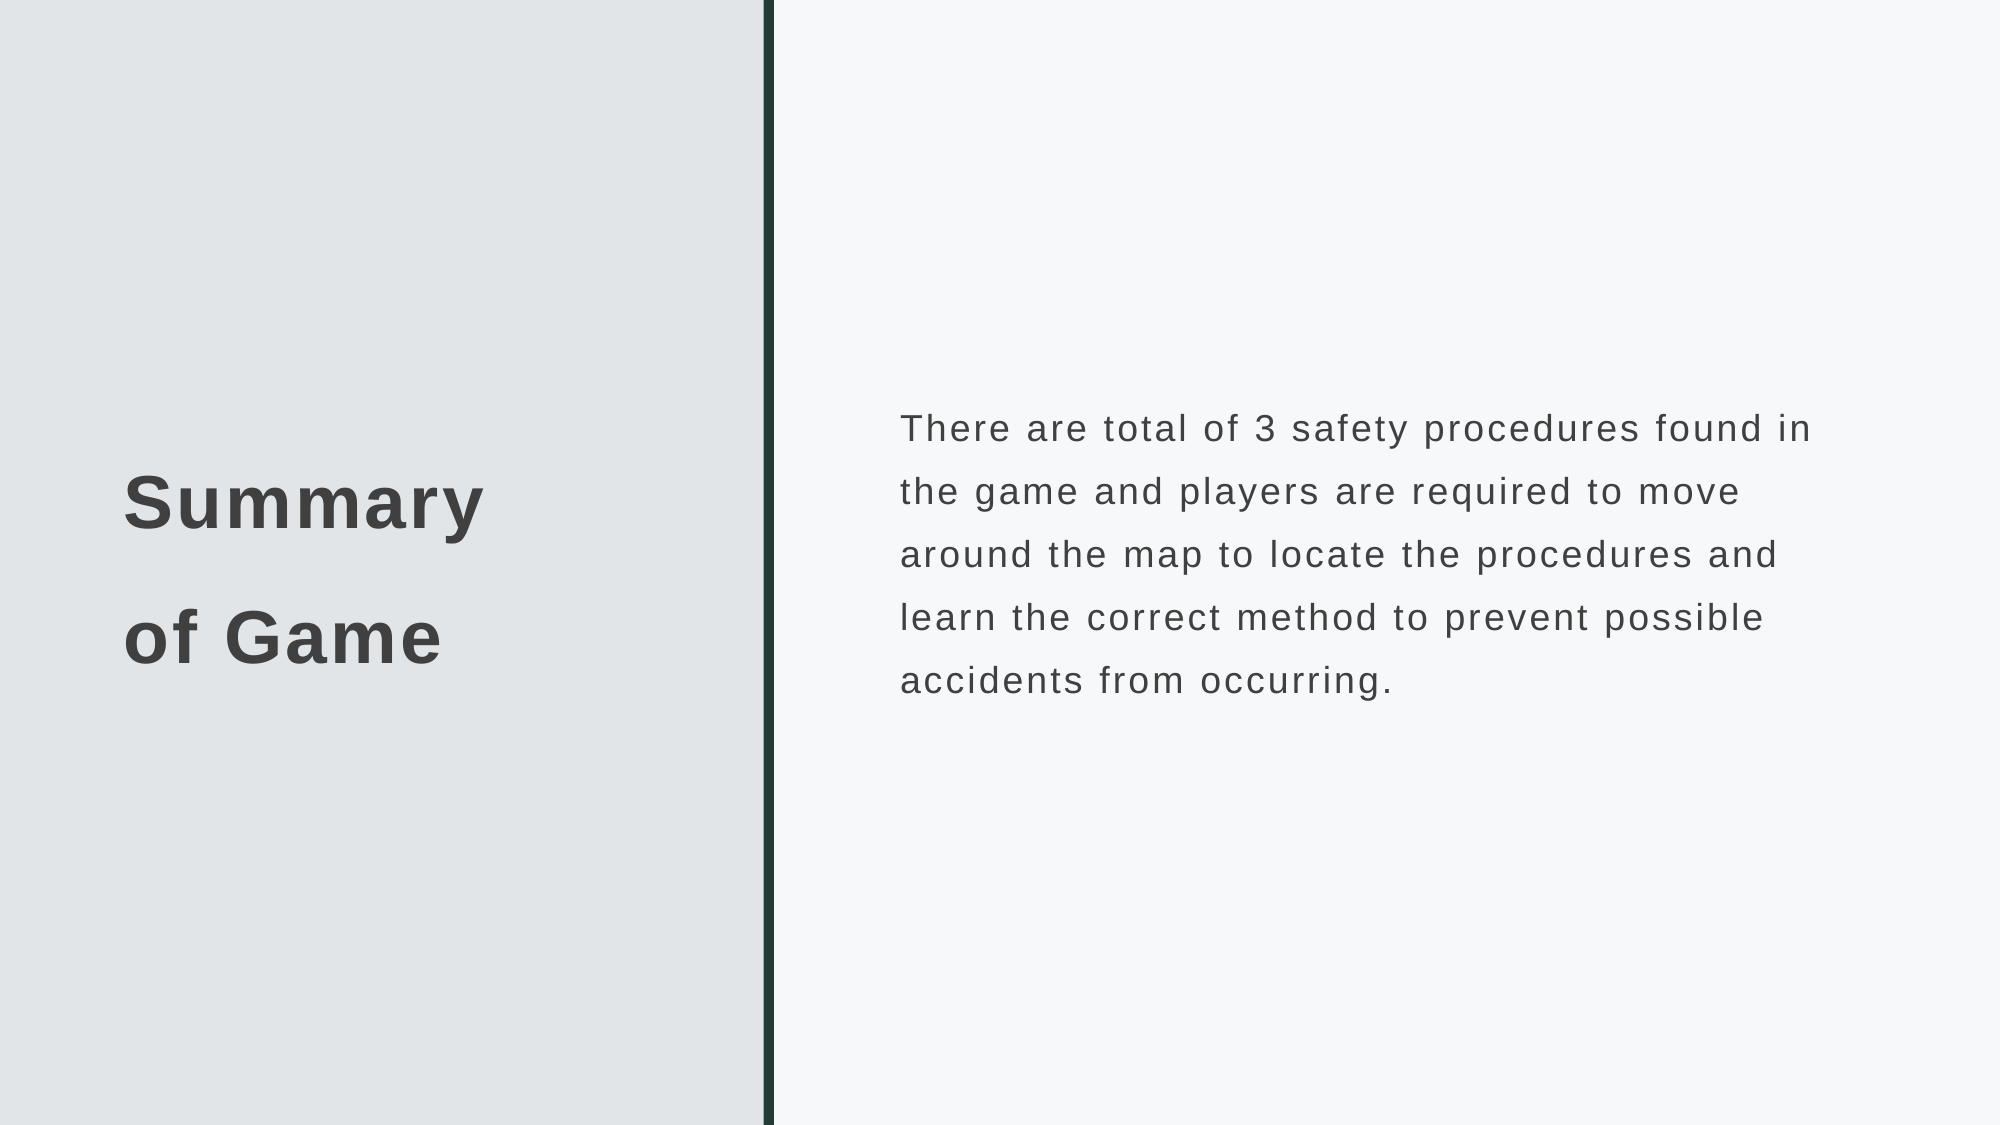

# Summary of Game
There are total of 3 safety procedures found in the game and players are required to move around the map to locate the procedures and learn the correct method to prevent possible accidents from occurring.